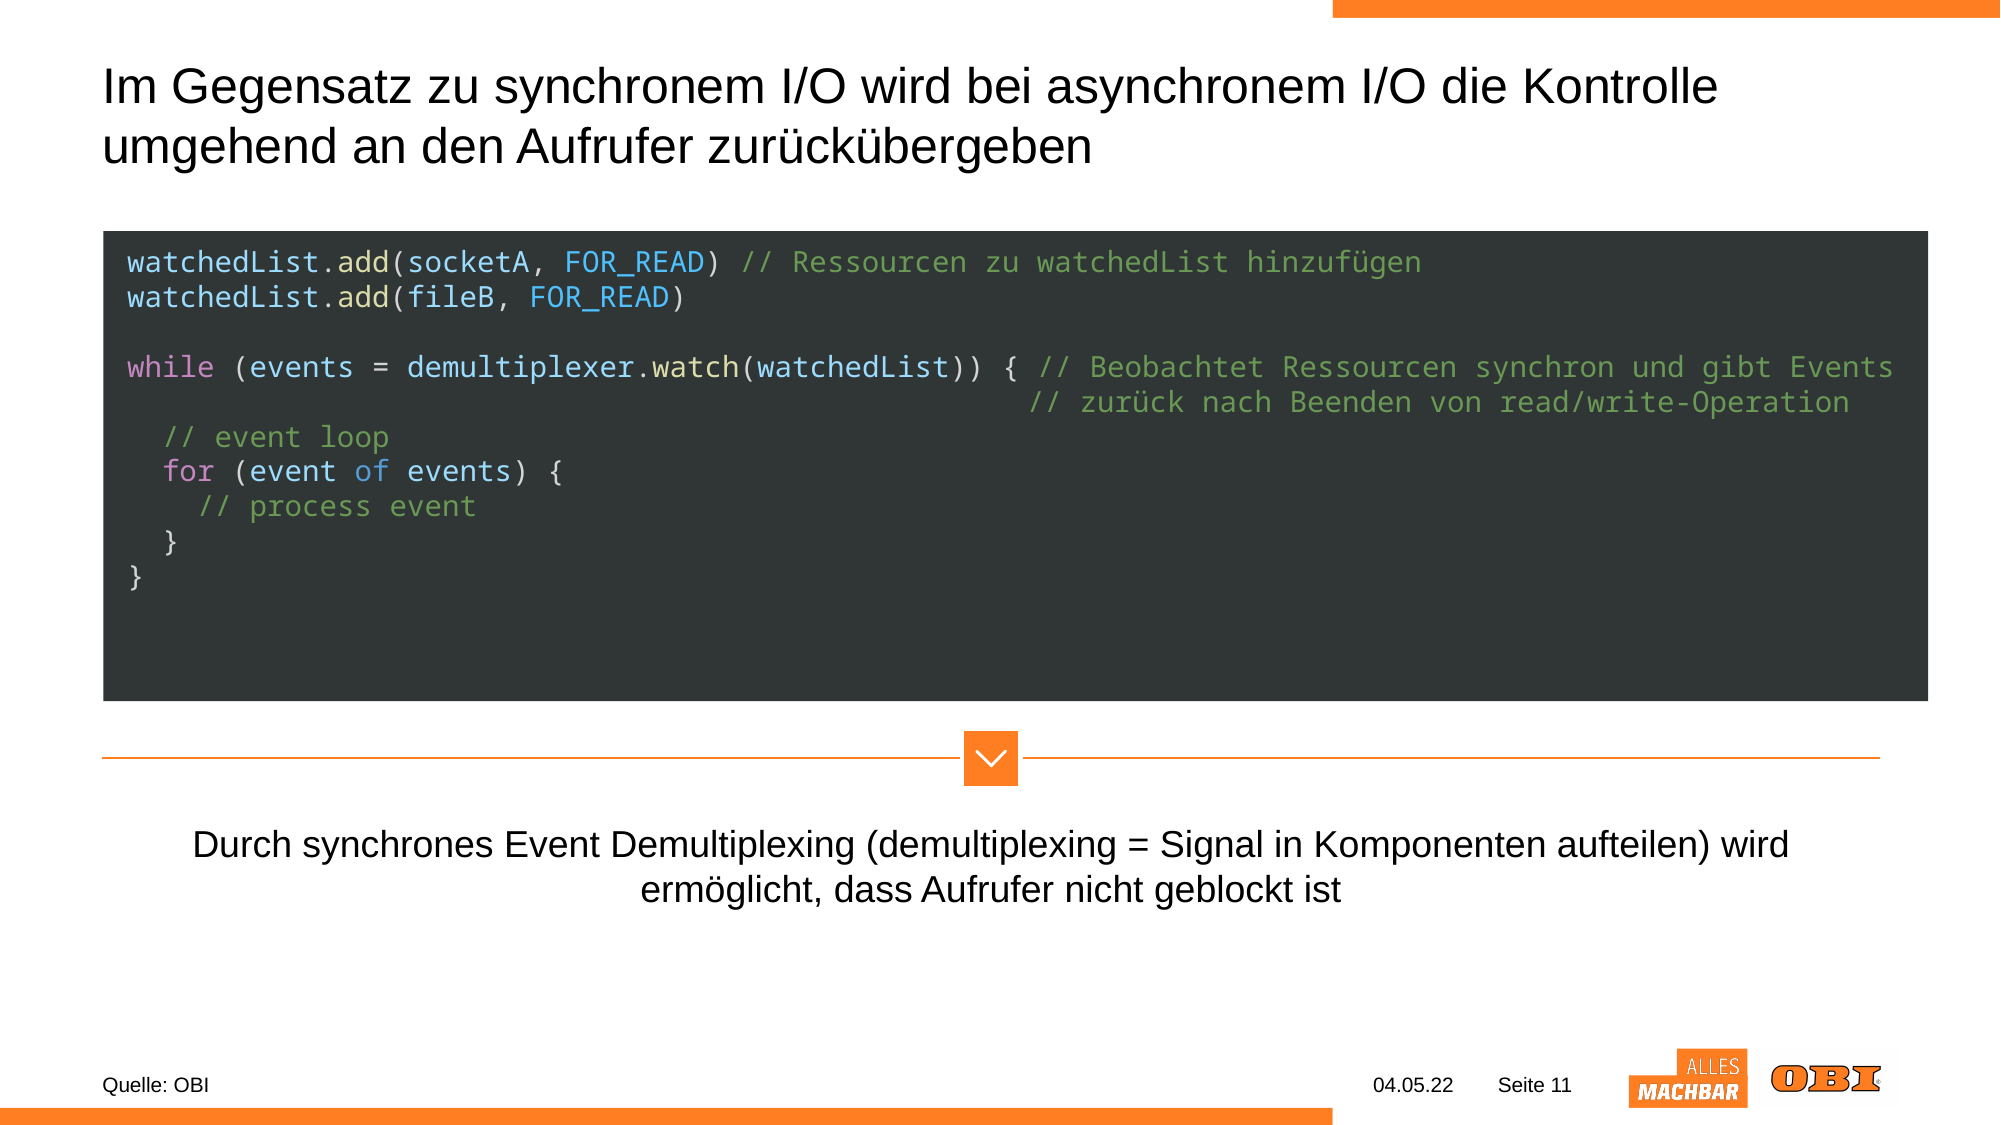

# Im Gegensatz zu synchronem I/O wird bei asynchronem I/O die Kontrolle umgehend an den Aufrufer zurückübergeben
watchedList.add(socketA, FOR_READ) // Ressourcen zu watchedList hinzufügen
watchedList.add(fileB, FOR_READ)
while (events = demultiplexer.watch(watchedList)) { // Beobachtet Ressourcen synchron und gibt Events 						// zurück nach Beenden von read/write-Operation
  // event loop
  for (event of events) {
    // process event
  }
}

Durch synchrones Event Demultiplexing (demultiplexing = Signal in Komponenten aufteilen) wird ermöglicht, dass Aufrufer nicht geblockt ist
Quelle: OBI
04.05.22
Seite 11